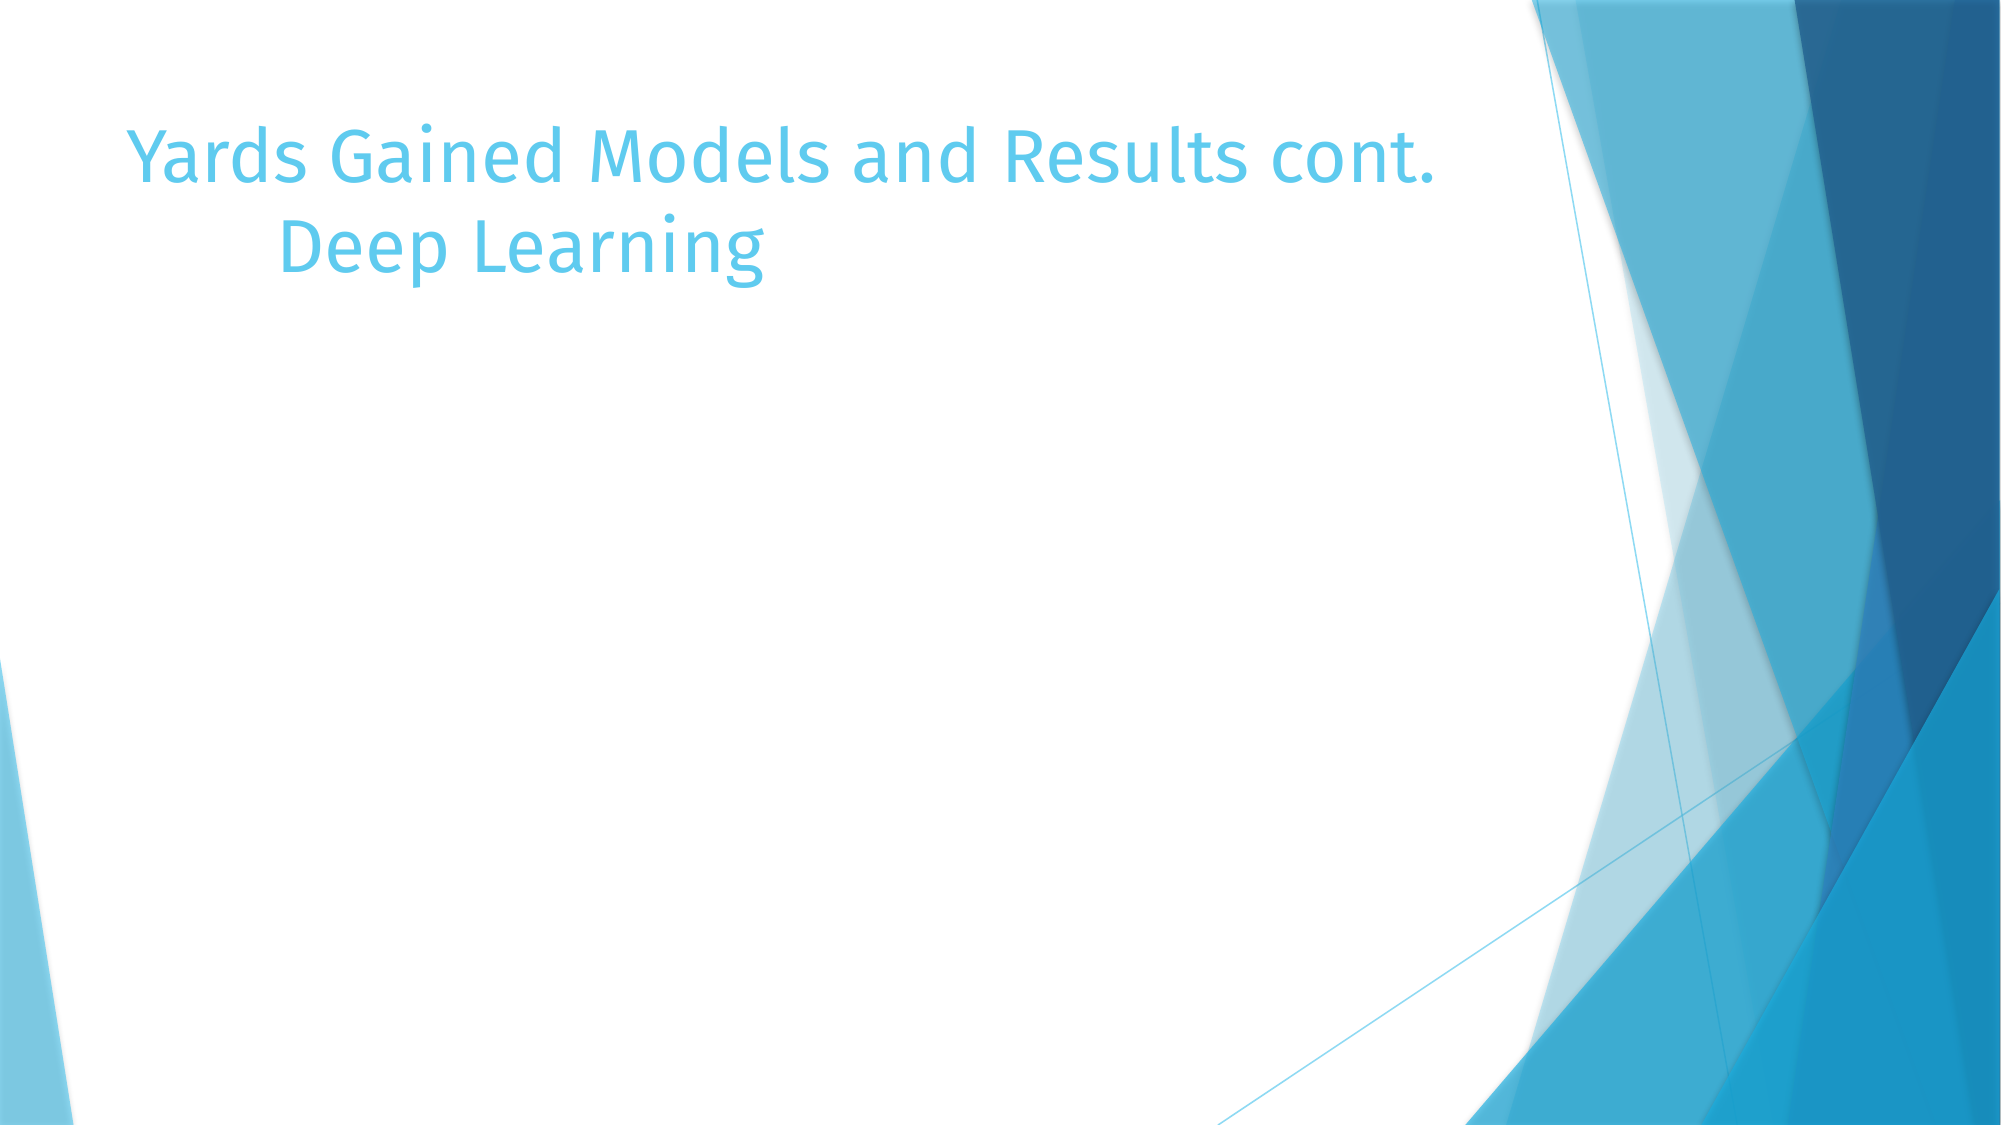

# Yards Gained Models and Results cont. Deep Learning